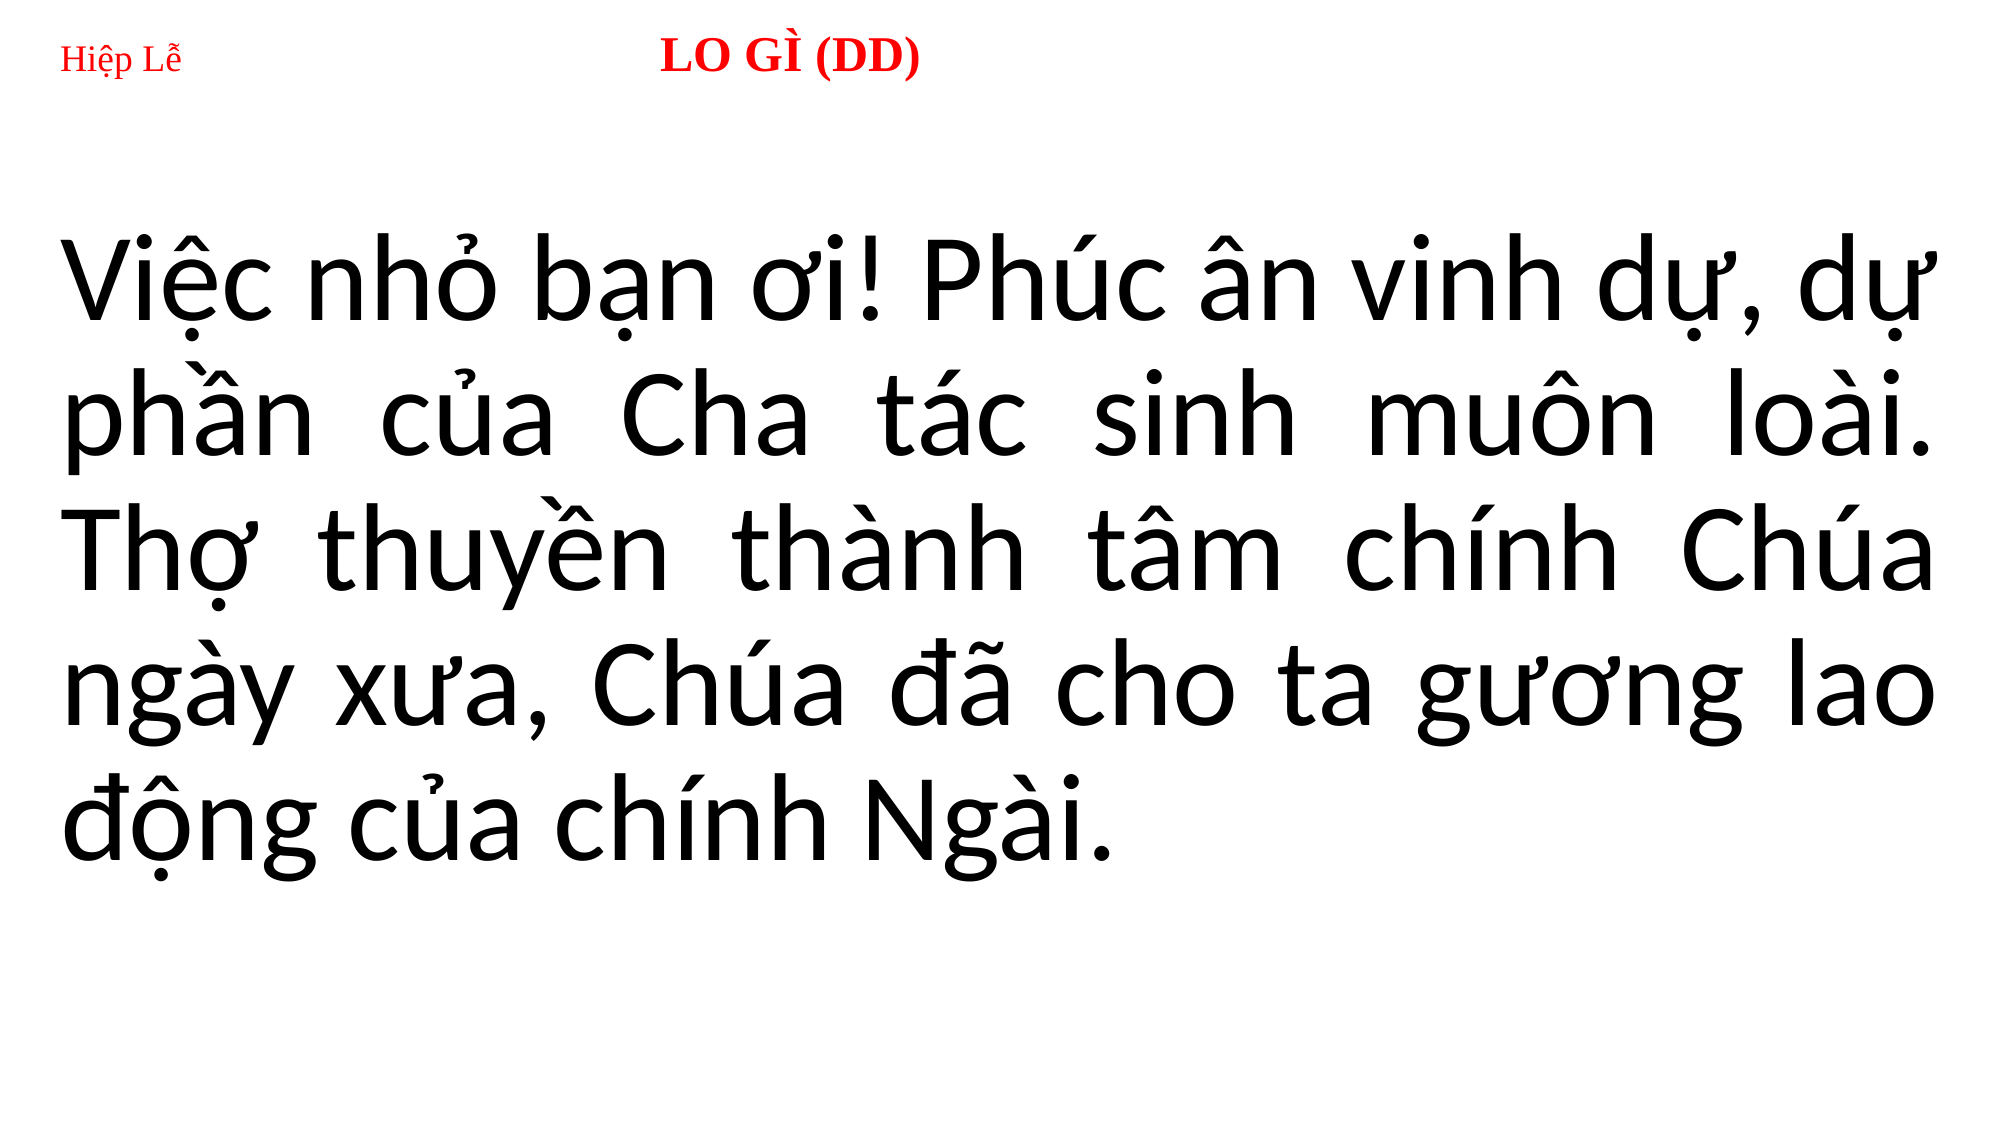

# Hiệp Lễ                               		LO GÌ (DD)
Việc nhỏ bạn ơi! Phúc ân vinh dự, dự phần của Cha tác sinh muôn loài. Thợ thuyền thành tâm chính Chúa ngày xưa, Chúa đã cho ta gương lao động của chính Ngài.